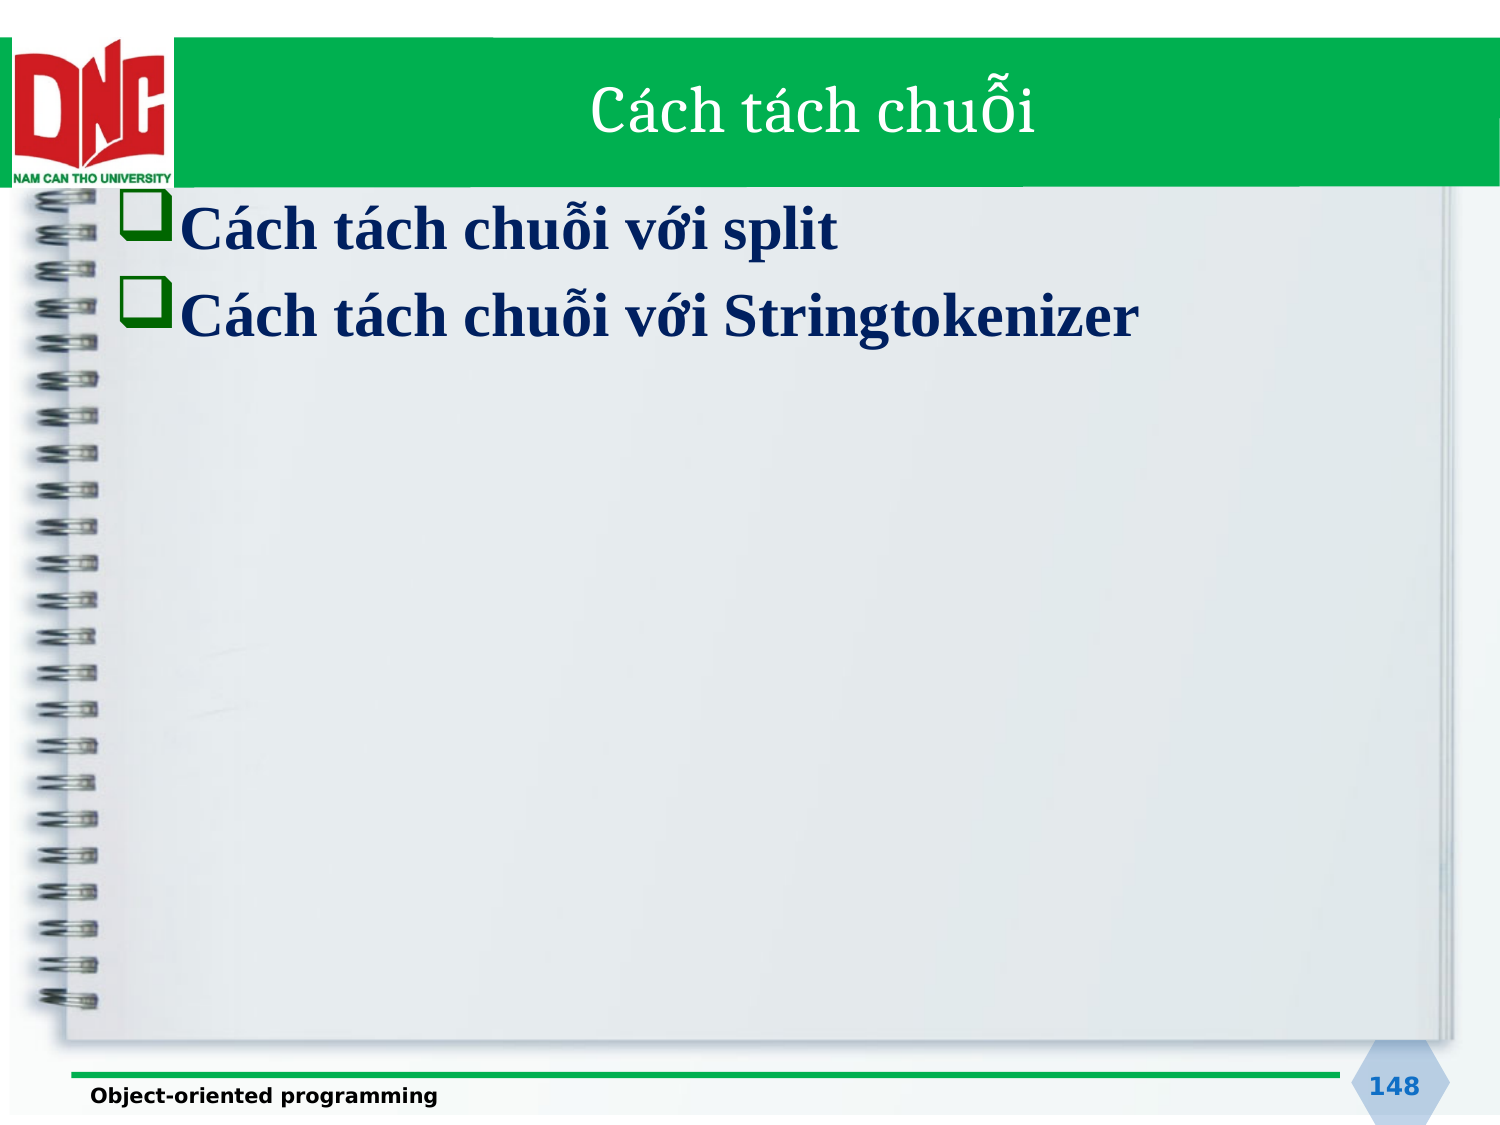

# Cách tách chuỗi
Cách tách chuỗi với split
Cách tách chuỗi với Stringtokenizer
148
Object-oriented programming